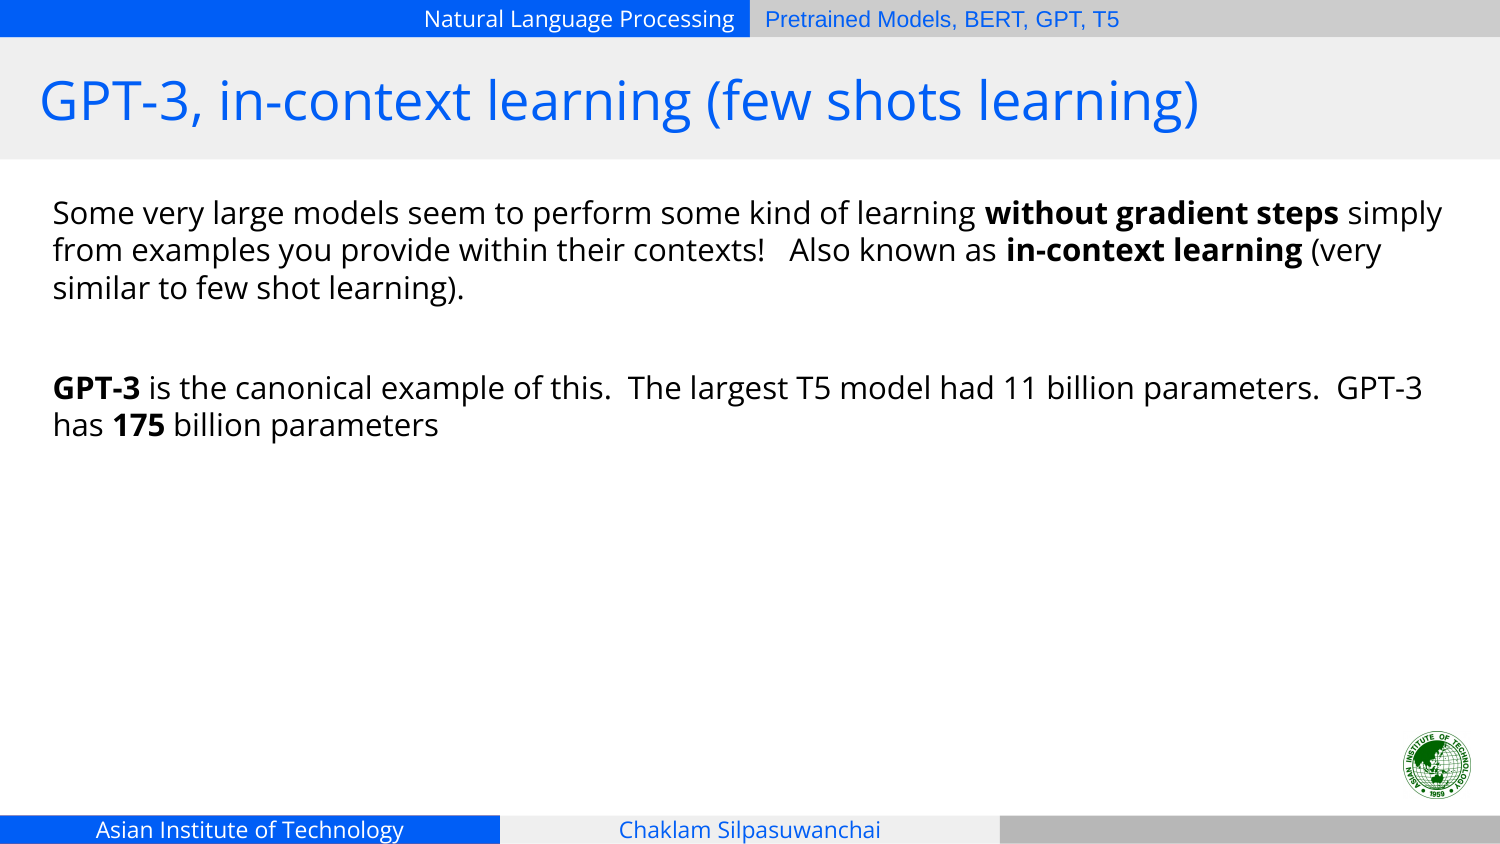

# GPT-3, in-context learning (few shots learning)
Some very large models seem to perform some kind of learning without gradient steps simply from examples you provide within their contexts!   Also known as in-context learning (very similar to few shot learning).

GPT-3 is the canonical example of this.  The largest T5 model had 11 billion parameters.  GPT-3 has 175 billion parameters